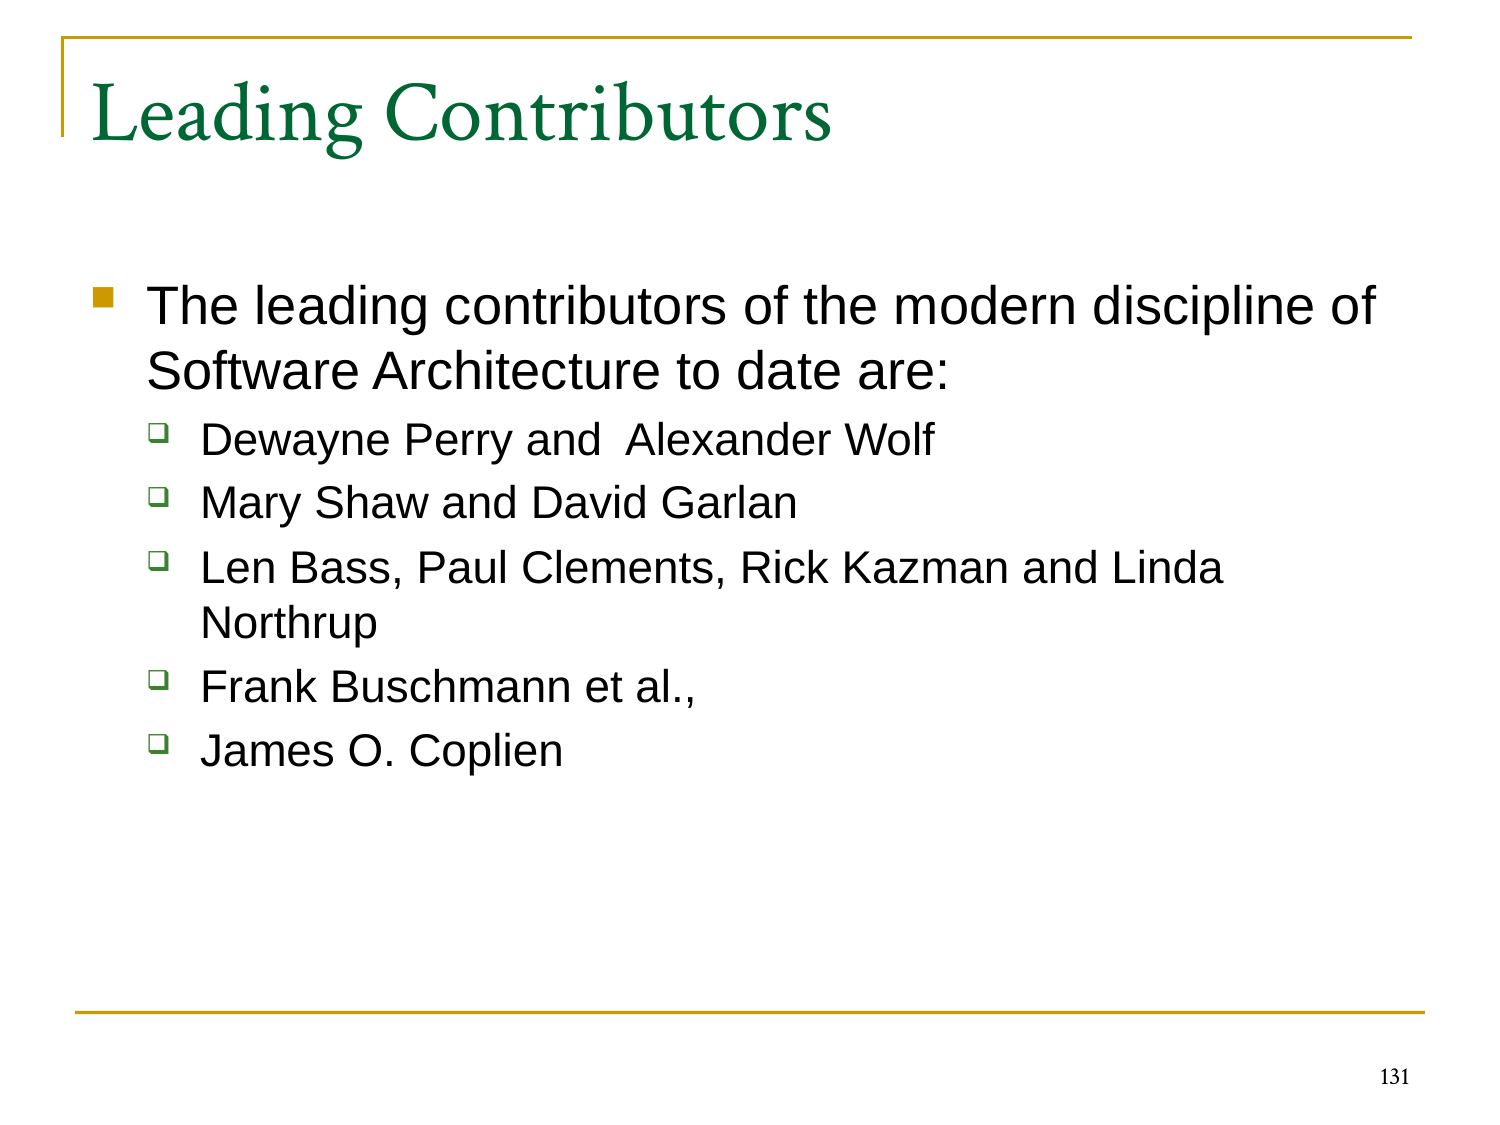

# Leading Contributors
The leading contributors of the modern discipline of Software Architecture to date are:
Dewayne Perry and  Alexander Wolf
Mary Shaw and David Garlan
Len Bass, Paul Clements, Rick Kazman and Linda Northrup
Frank Buschmann et al.,
James O. Coplien
131